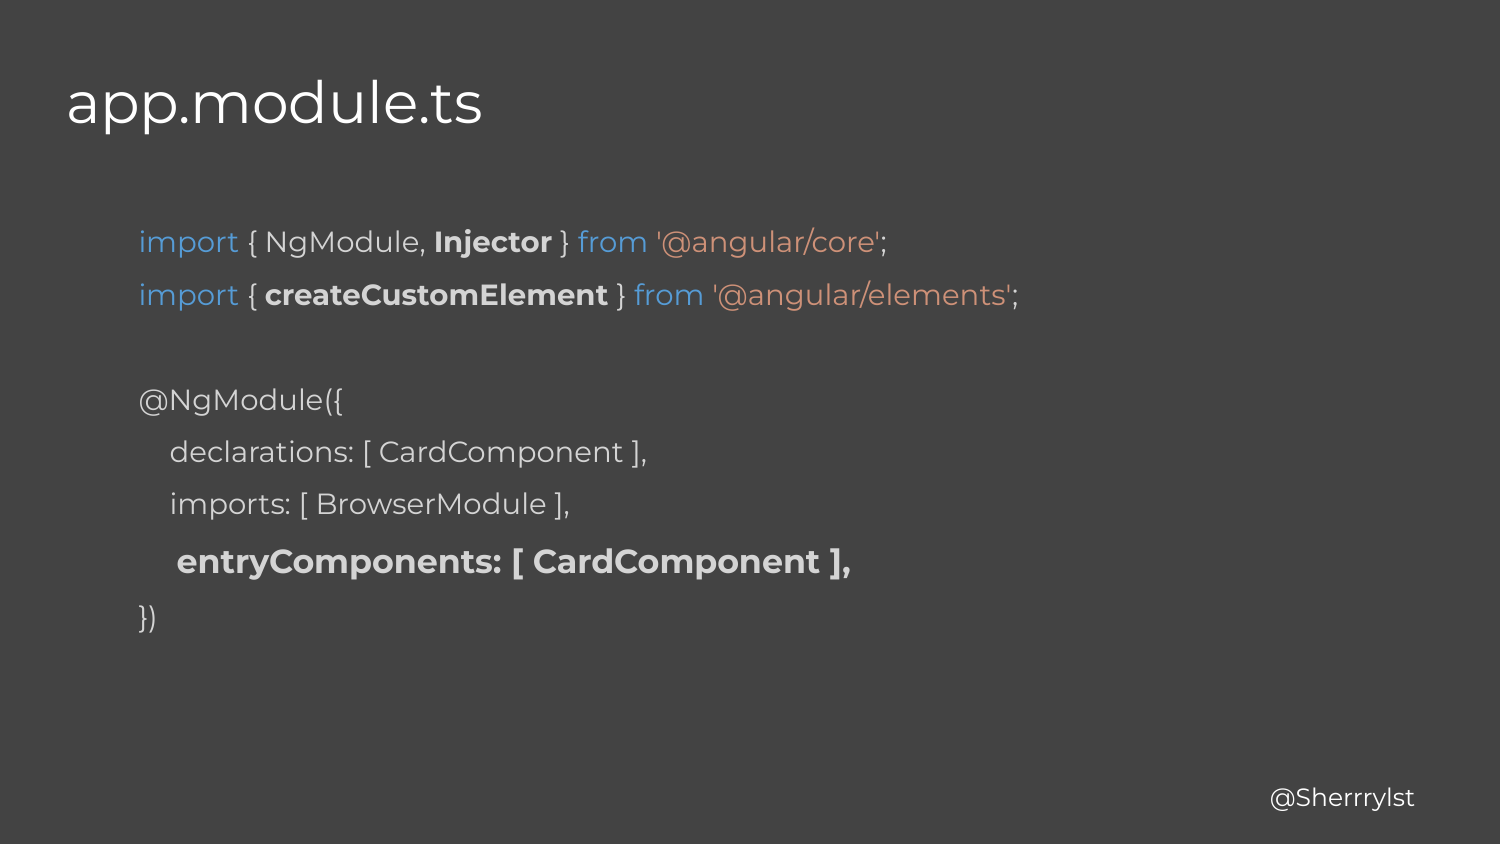

# app.module.ts
import { NgModule, Injector } from '@angular/core';
import { createCustomElement } from '@angular/elements';

@NgModule({
    declarations: [ CardComponent ],
    imports: [ BrowserModule ],
    entryComponents: [ CardComponent ],
})

@Sherrrylst